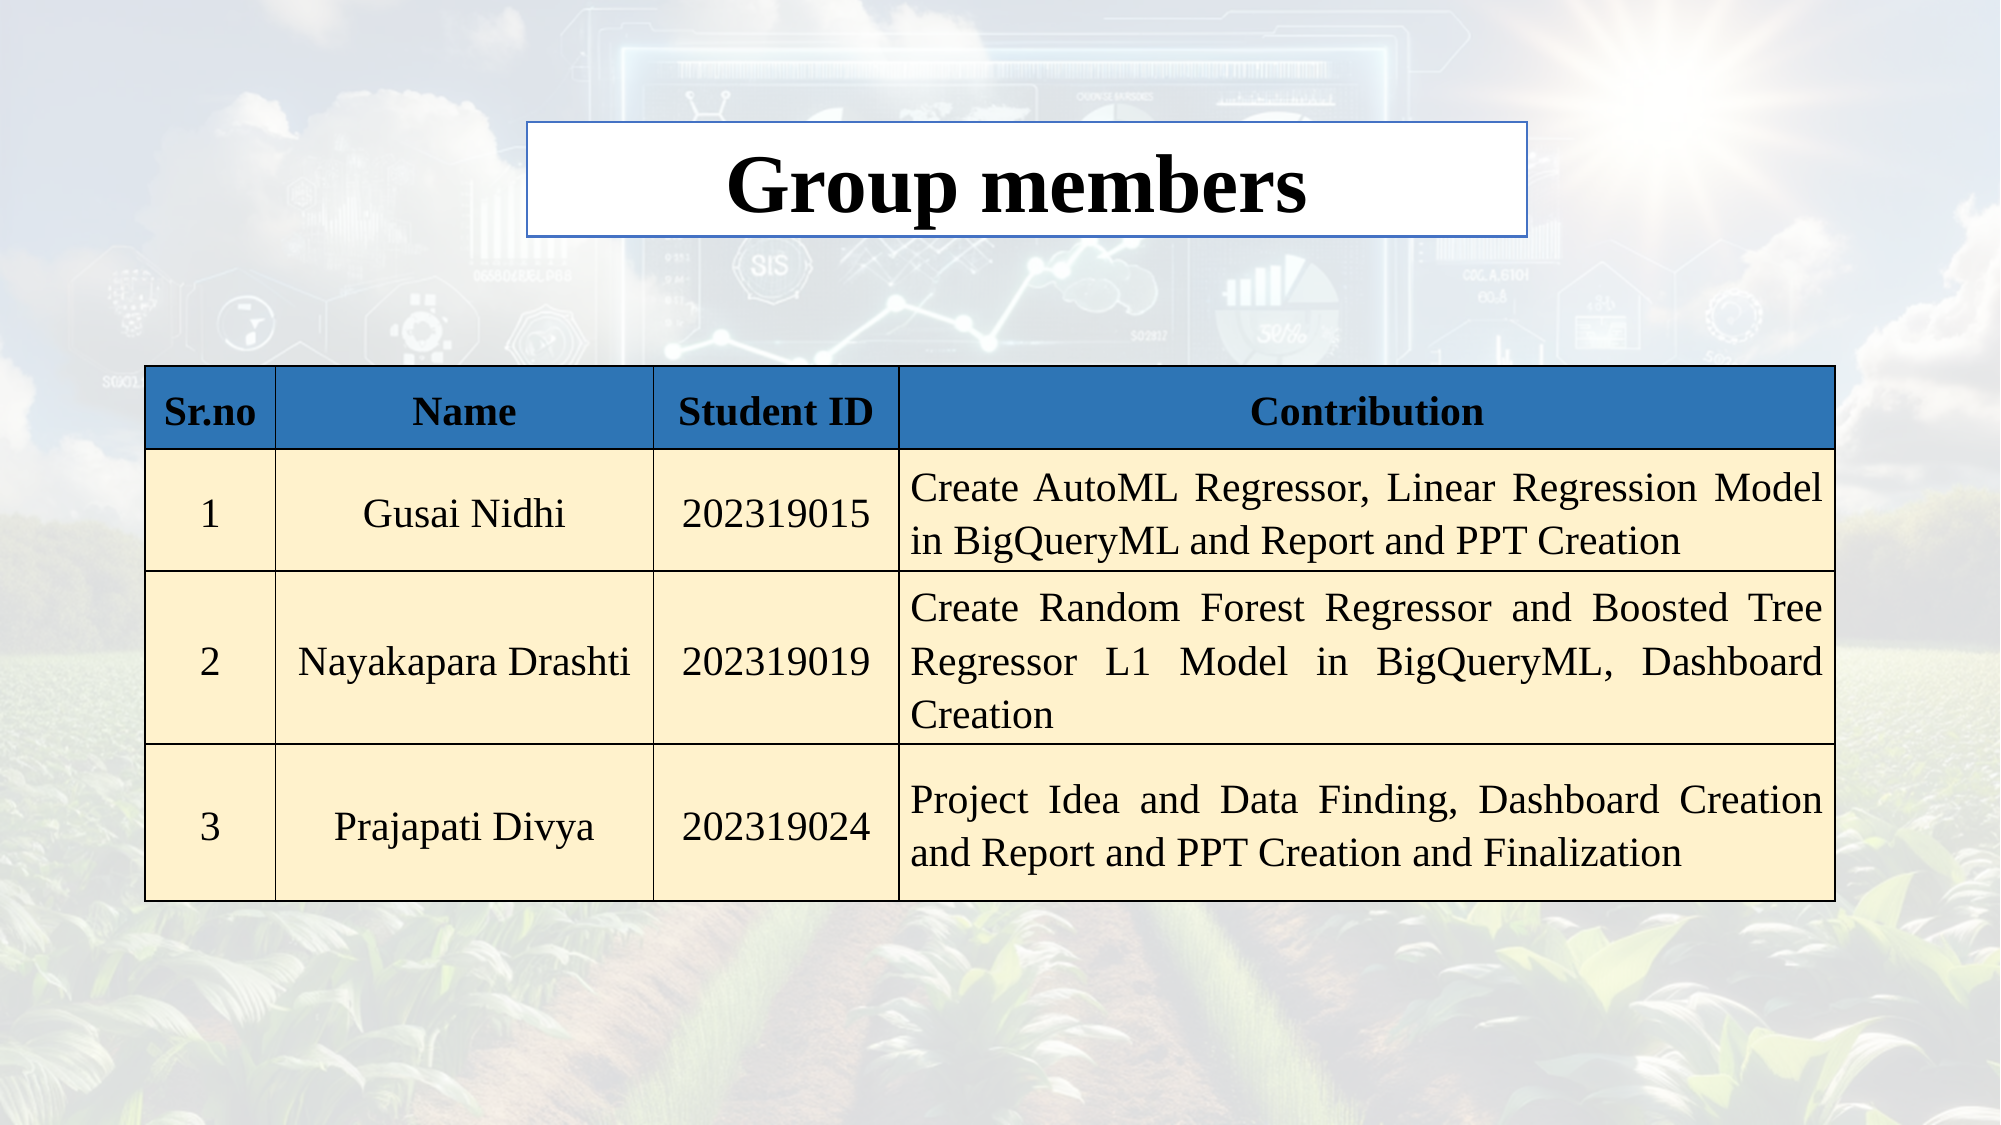

Group members
| Sr.no | Name | Student ID | Contribution |
| --- | --- | --- | --- |
| 1 | Gusai Nidhi | 202319015 | Create AutoML Regressor, Linear Regression Model in BigQueryML and Report and PPT Creation |
| 2 | Nayakapara Drashti | 202319019 | Create Random Forest Regressor and Boosted Tree Regressor L1 Model in BigQueryML, Dashboard Creation |
| 3 | Prajapati Divya | 202319024 | Project Idea and Data Finding, Dashboard Creation and Report and PPT Creation and Finalization |